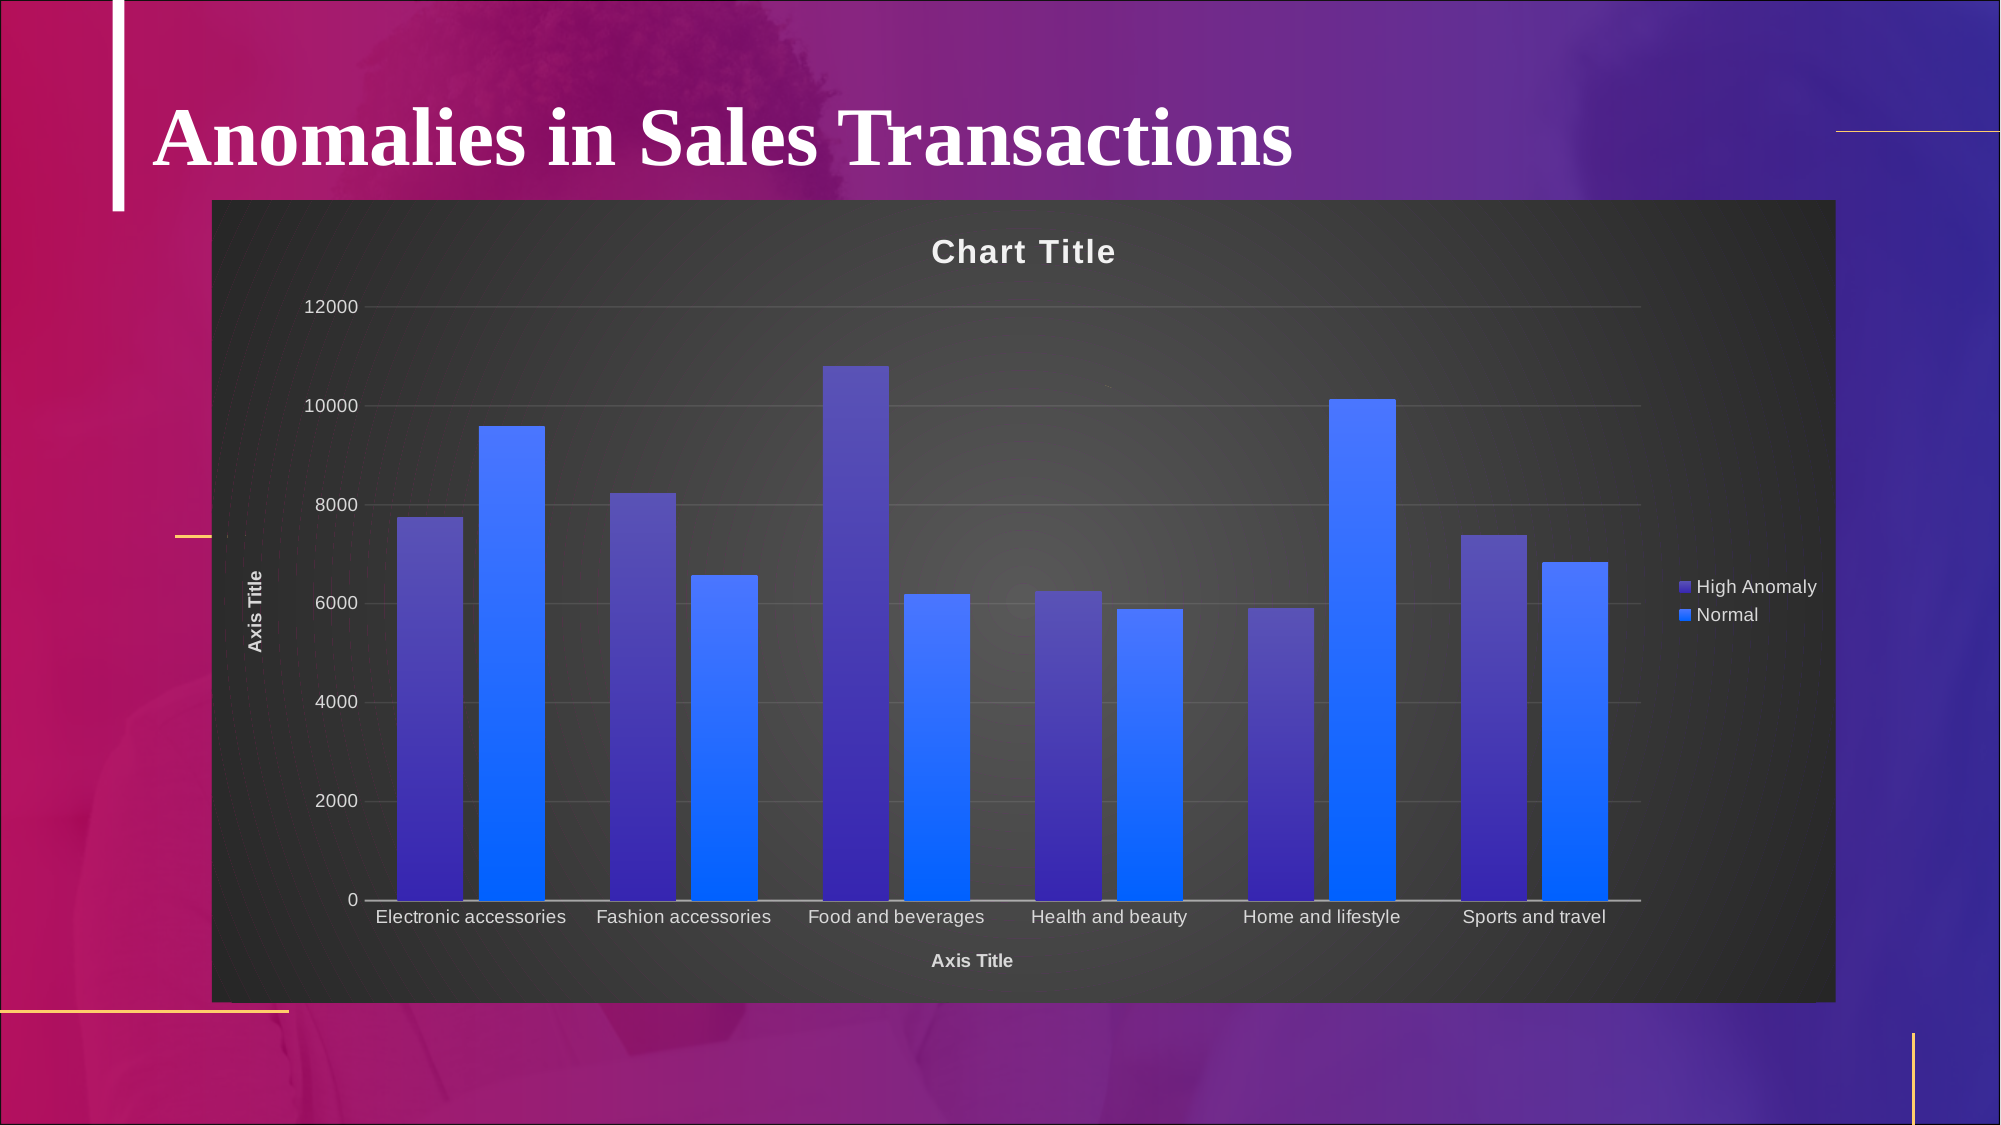

# Anomalies in Sales Transactions

### Chart:

| Category | High Anomaly | Normal |
|---|---|---|
| Electronic accessories | 7753.336499999999 | 9586.71 |
| Fashion accessories | 8230.908 | 6566.731500000001 |
| Food and beverages | 10796.4255 | 6190.128000000001 |
| Health and beauty | 6240.528 | 5891.6025 |
| Home and lifestyle | 5911.962 | 10133.938499999998 |
| Sports and travel | 7385.196 | 6839.3324999999995 |